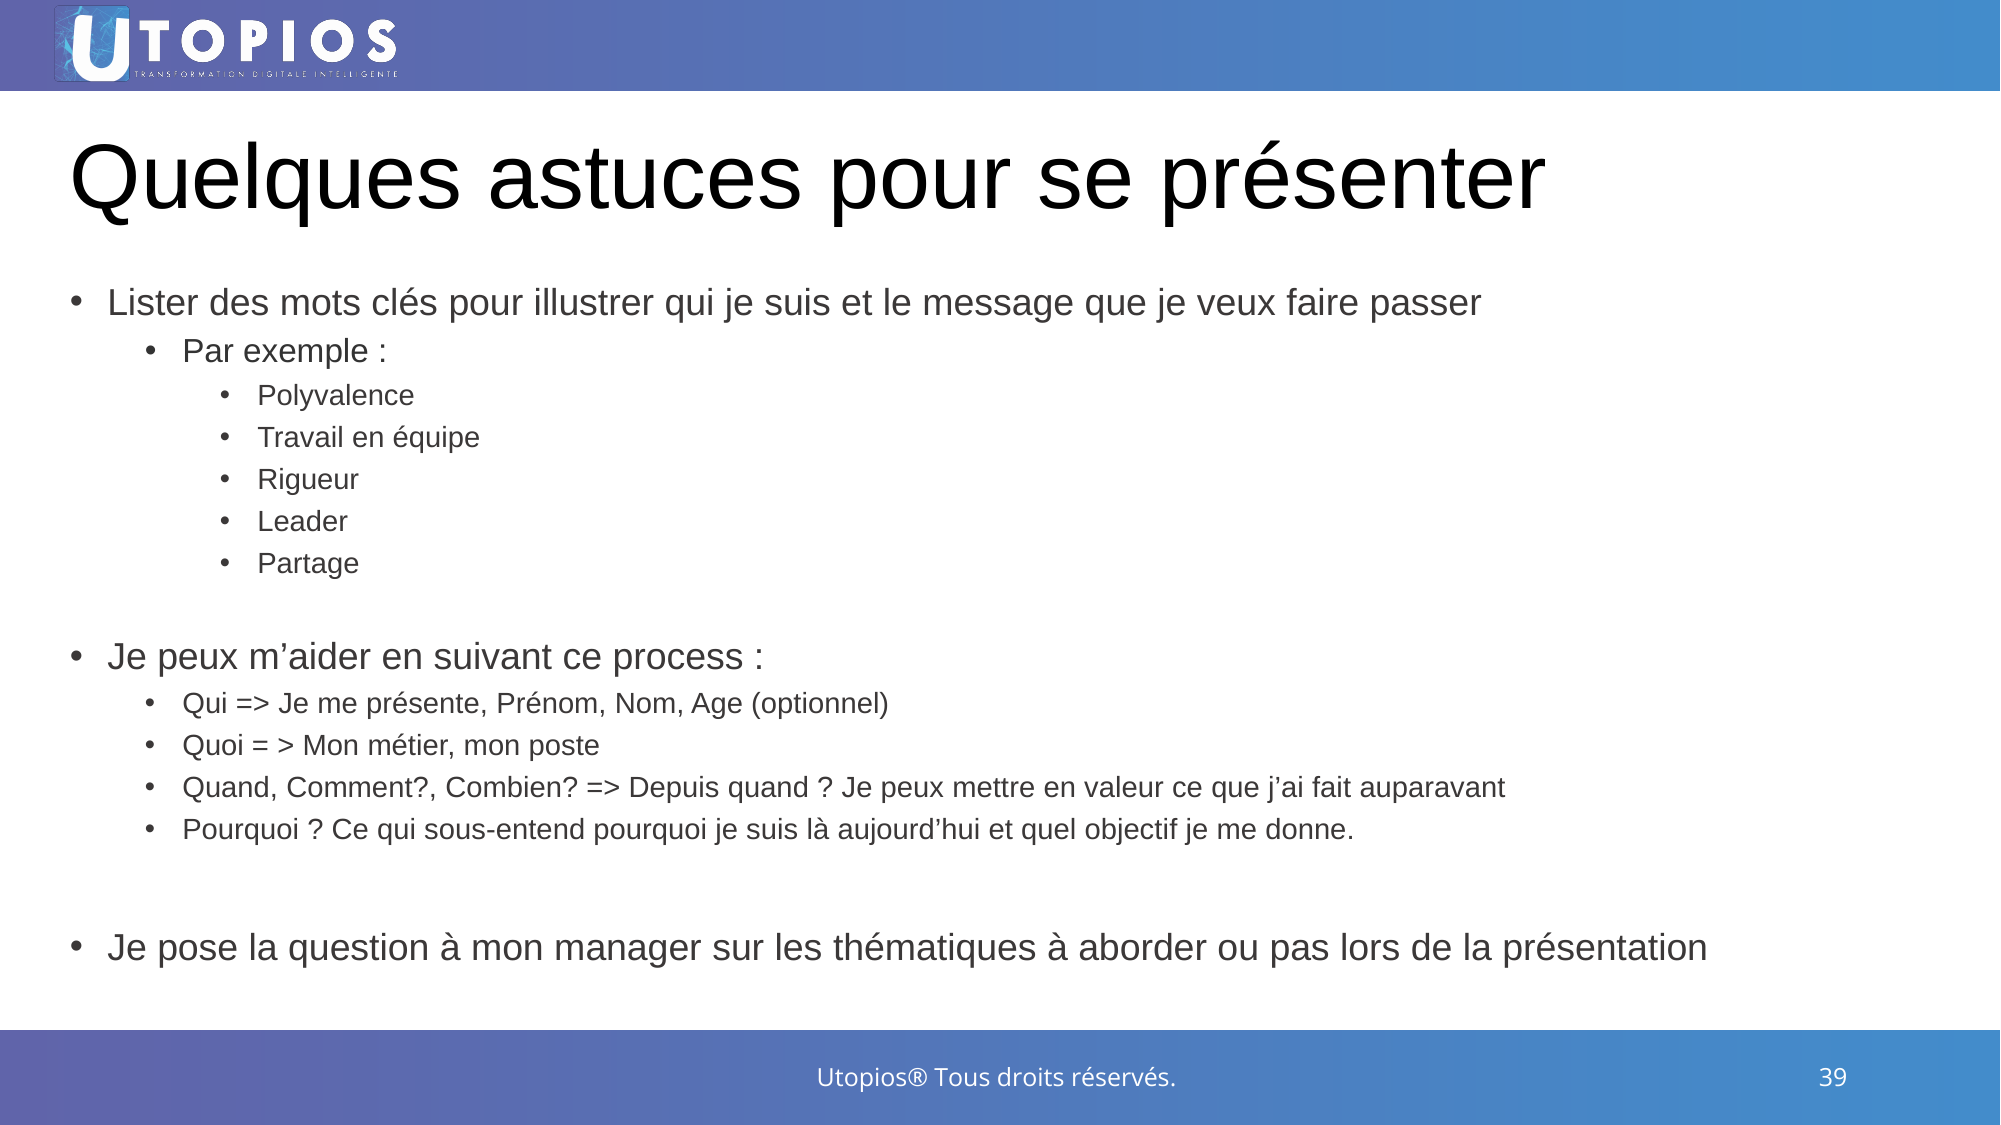

# Quelques astuces pour se présenter
Lister des mots clés pour illustrer qui je suis et le message que je veux faire passer
Par exemple :
Polyvalence
Travail en équipe
Rigueur
Leader
Partage

Je peux m’aider en suivant ce process :
Qui => Je me présente, Prénom, Nom, Age (optionnel)
Quoi = > Mon métier, mon poste
Quand, Comment?, Combien? => Depuis quand ? Je peux mettre en valeur ce que j’ai fait auparavant
Pourquoi ? Ce qui sous-entend pourquoi je suis là aujourd’hui et quel objectif je me donne.

Je pose la question à mon manager sur les thématiques à aborder ou pas lors de la présentation

Utopios® Tous droits réservés.
39